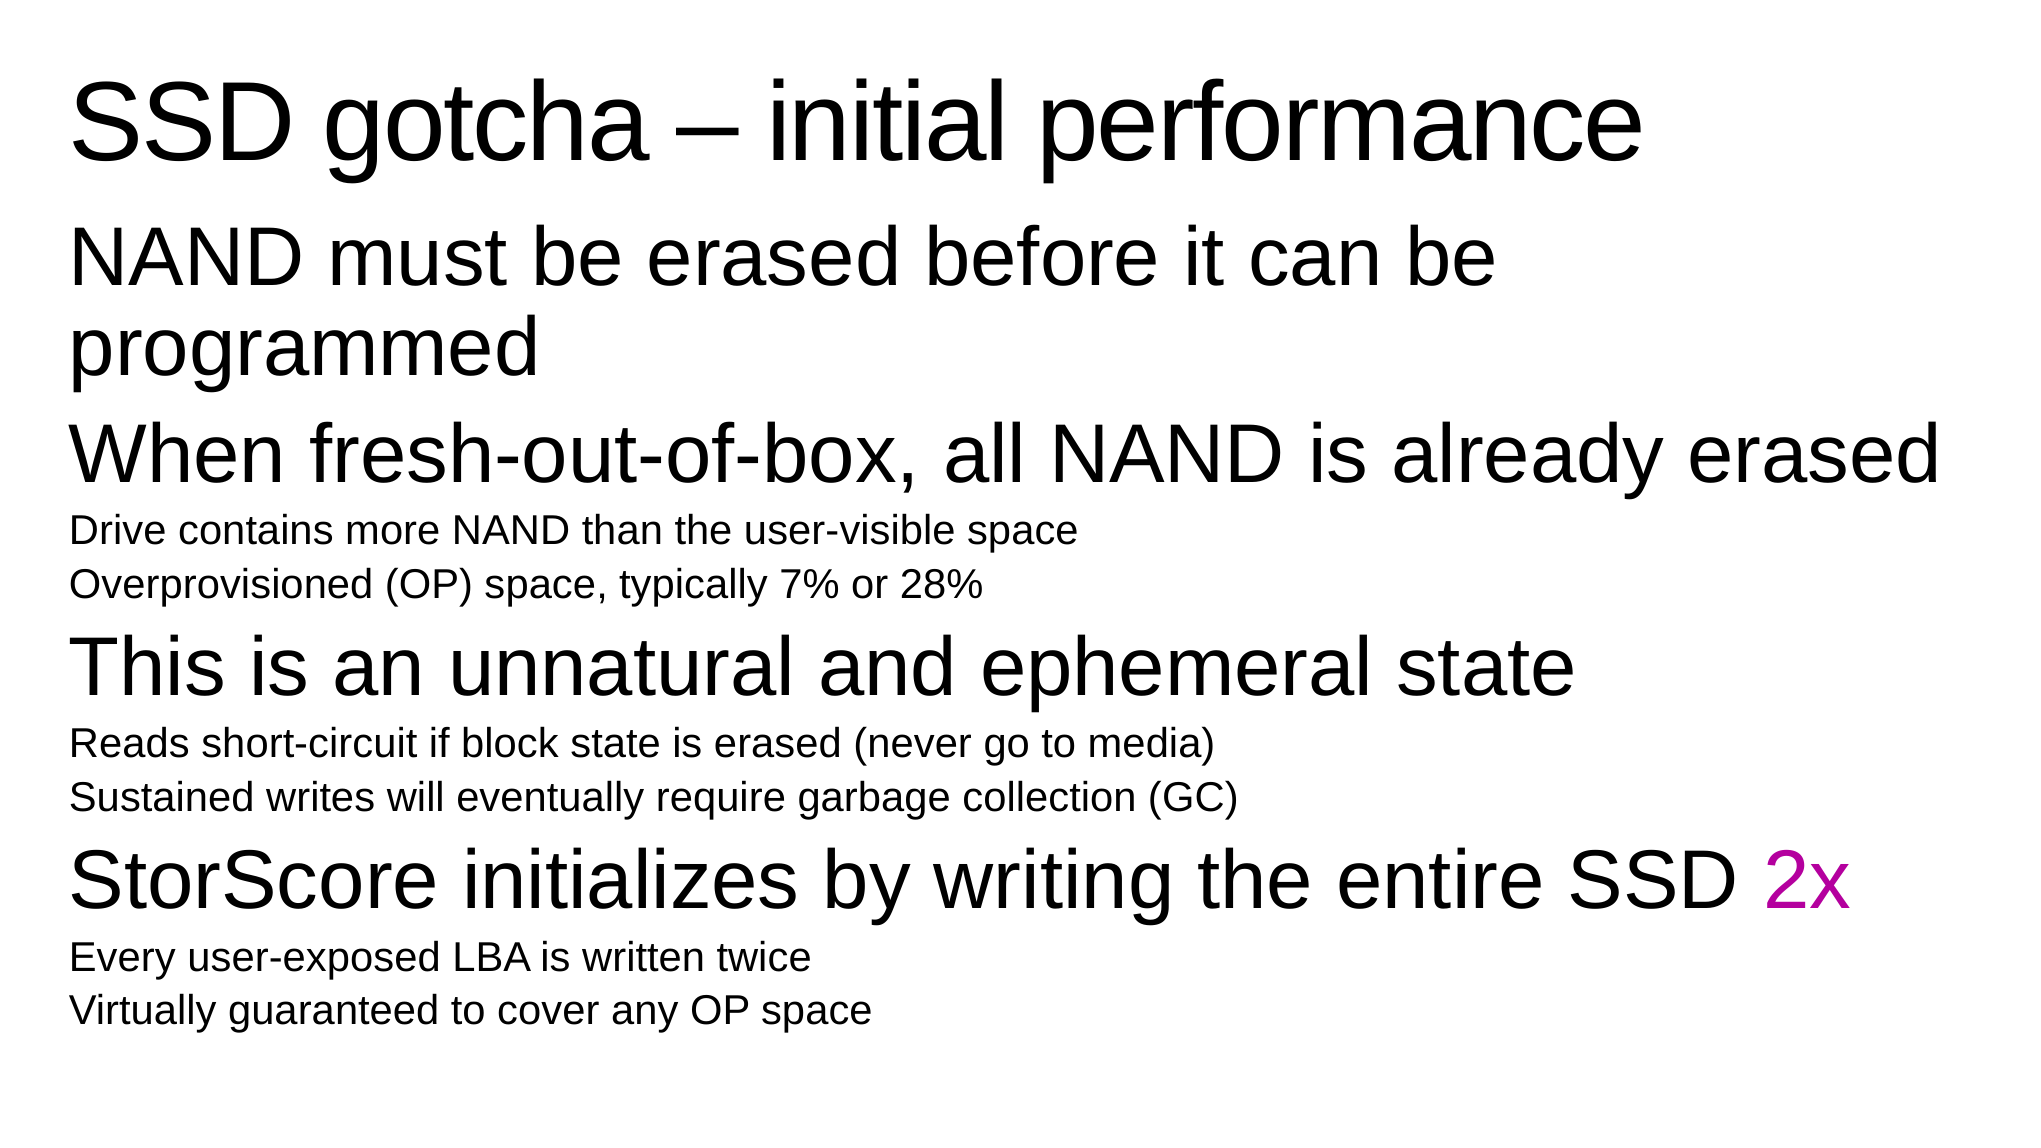

# SSD gotcha – initial performance
NAND must be erased before it can be programmed
When fresh-out-of-box, all NAND is already erased
Drive contains more NAND than the user-visible space
Overprovisioned (OP) space, typically 7% or 28%
This is an unnatural and ephemeral state
Reads short-circuit if block state is erased (never go to media)
Sustained writes will eventually require garbage collection (GC)
StorScore initializes by writing the entire SSD 2x
Every user-exposed LBA is written twice
Virtually guaranteed to cover any OP space